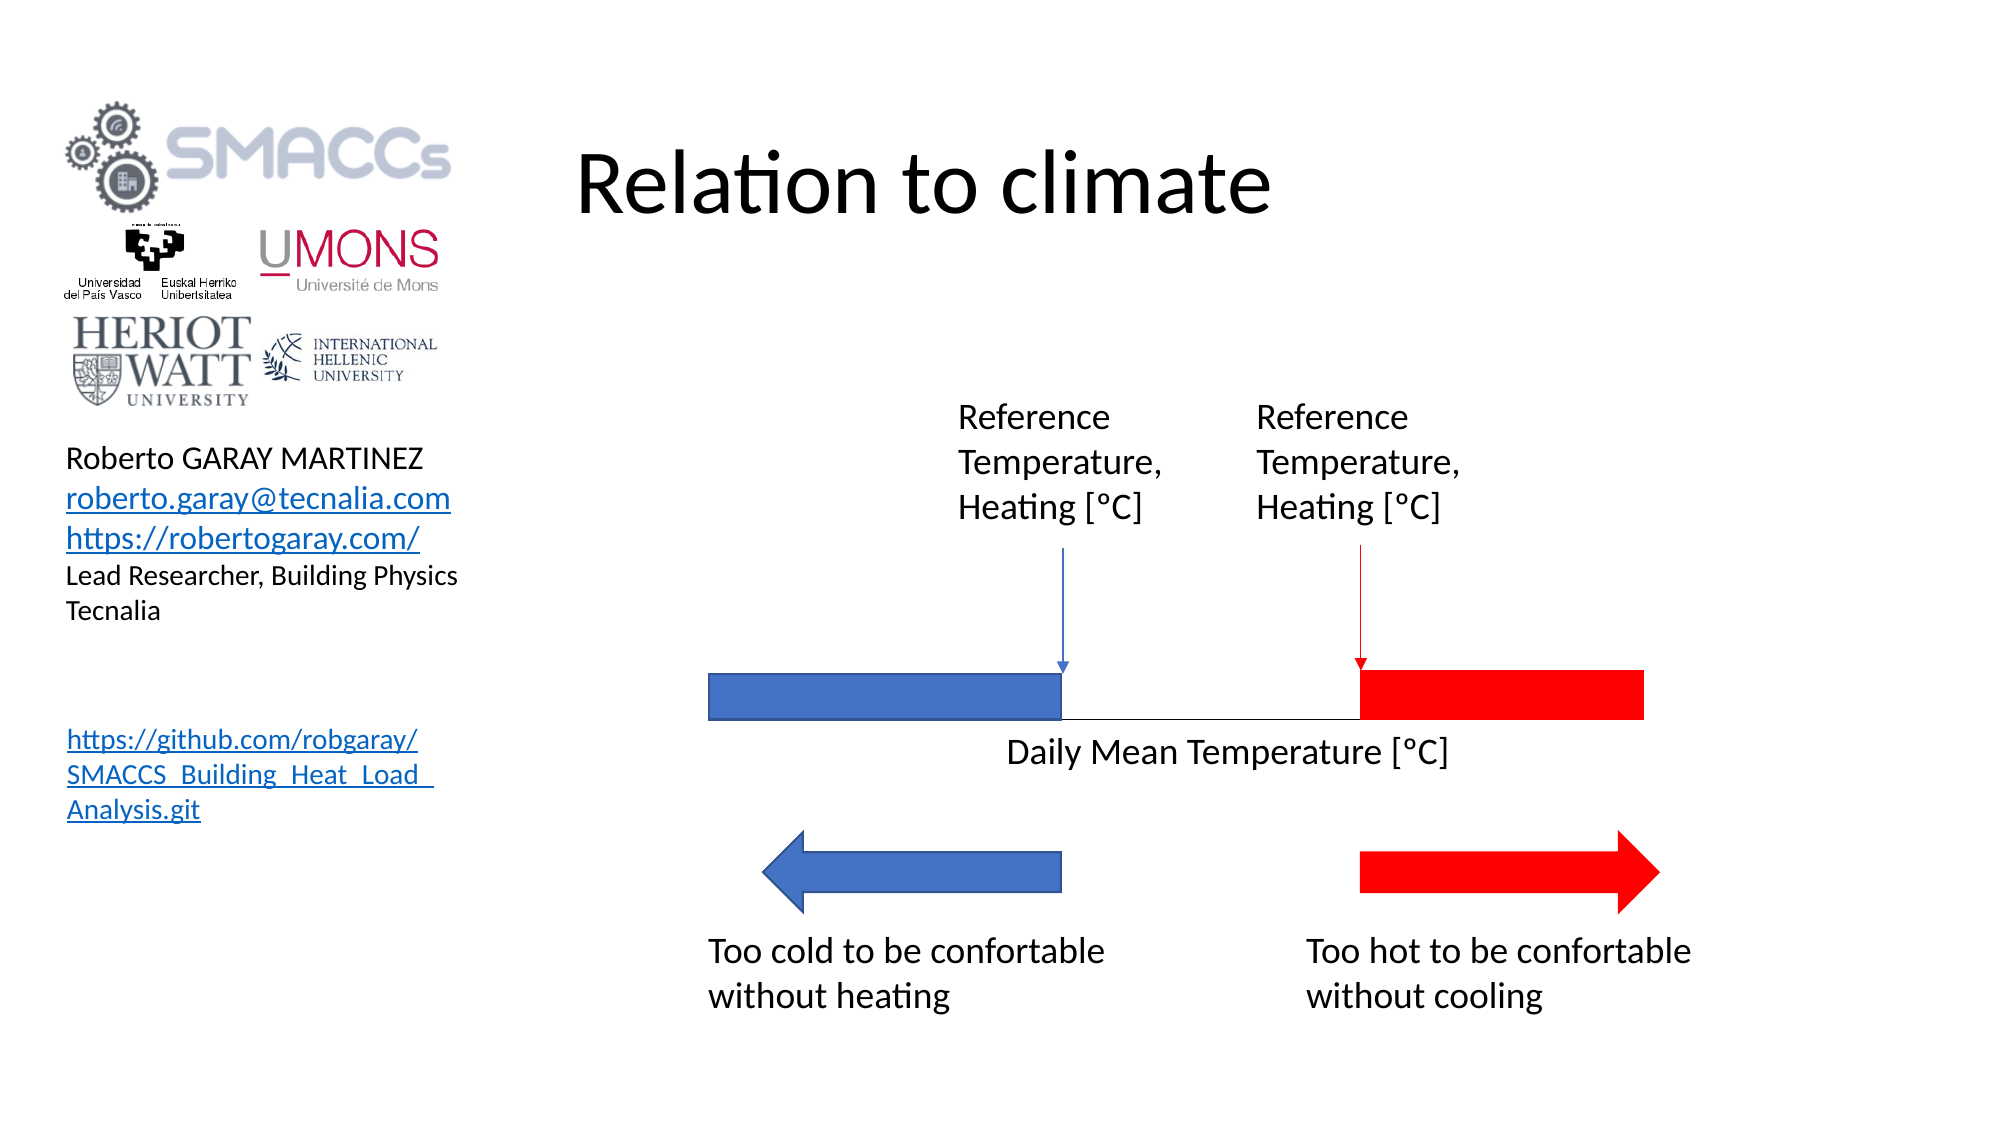

# Relation to climate
Reference Temperature, Heating [ºC]
Reference Temperature, Heating [ºC]

Daily Mean Temperature [ºC]

Too cold to be confortable without heating
Too hot to be confortable without cooling